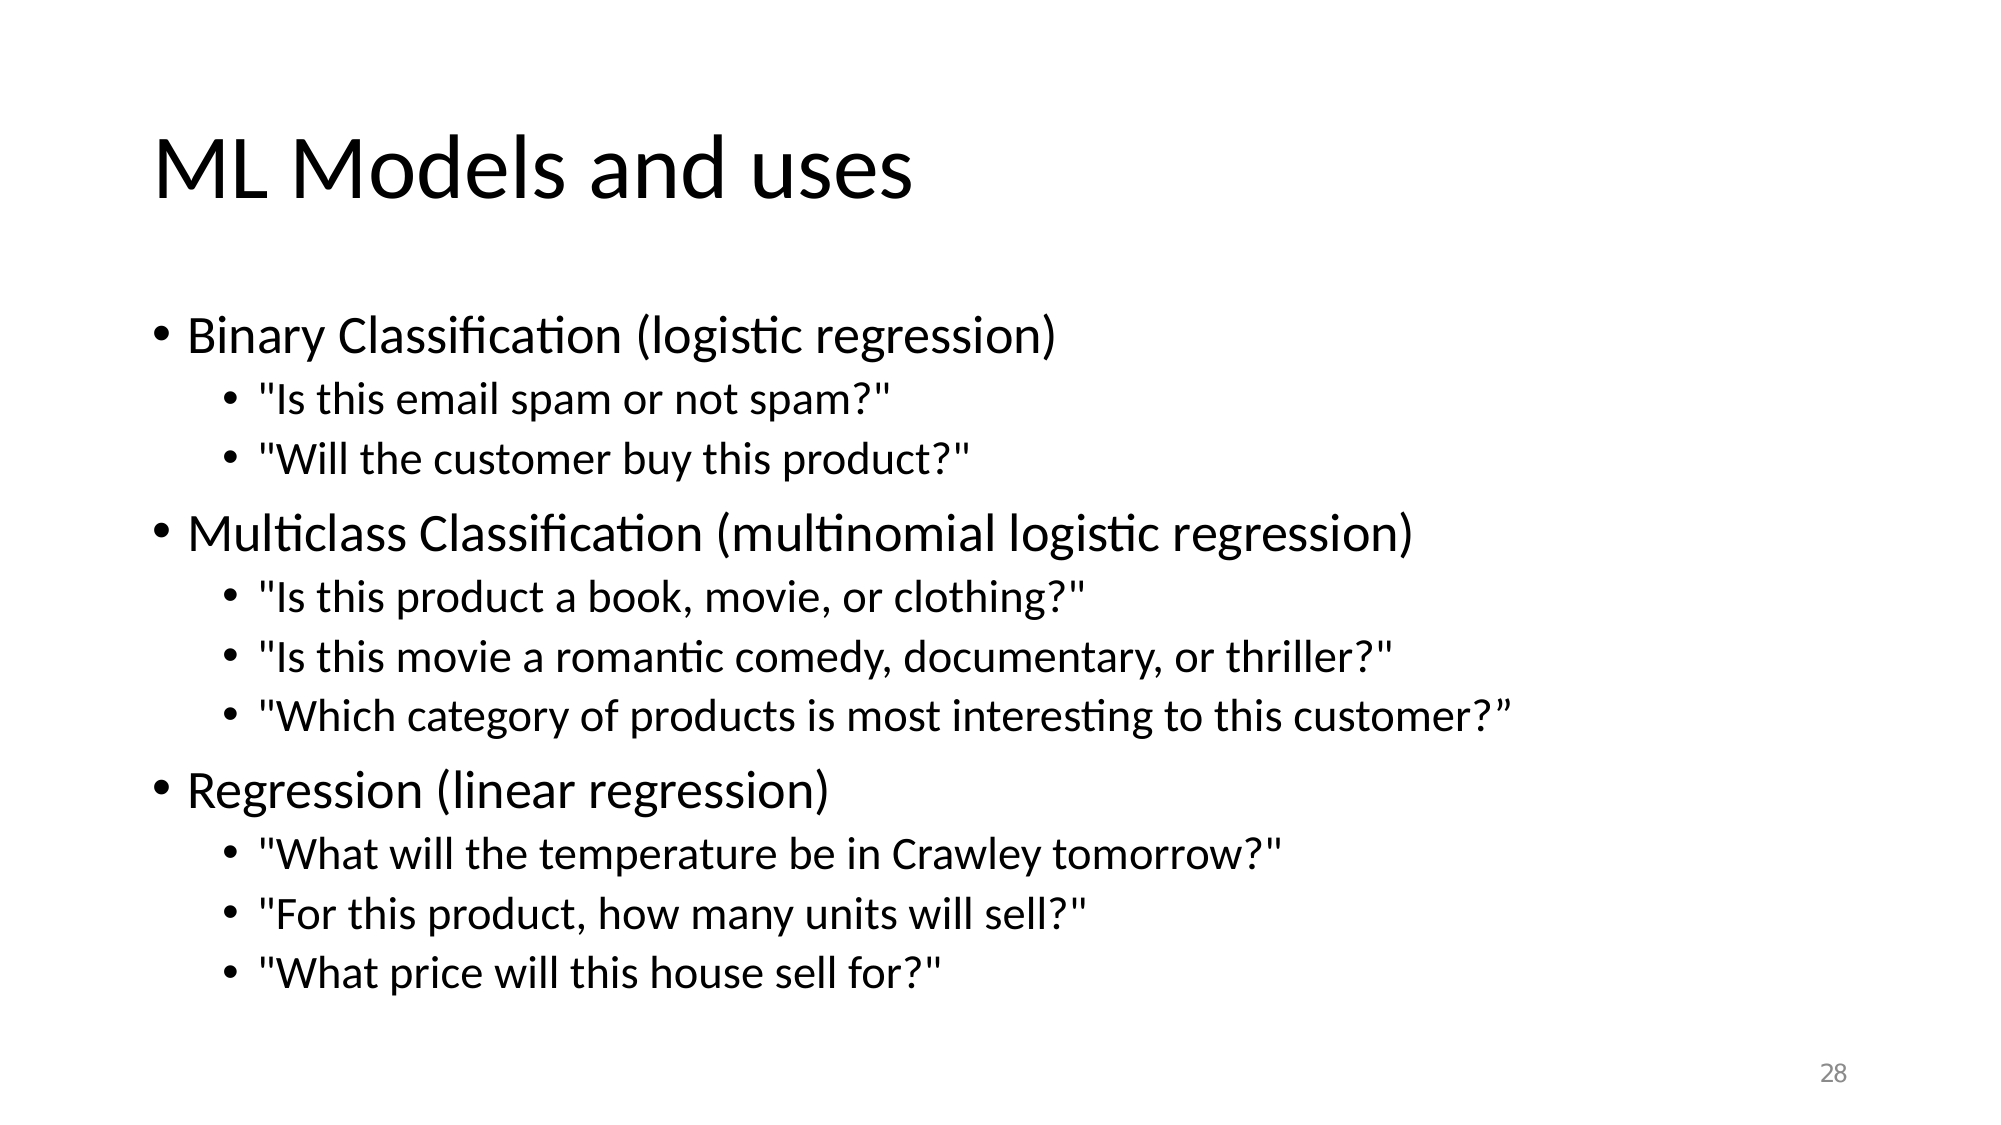

# ML Models and uses
Binary Classification (logistic regression)
"Is this email spam or not spam?"
"Will the customer buy this product?"
Multiclass Classification (multinomial logistic regression)
"Is this product a book, movie, or clothing?"
"Is this movie a romantic comedy, documentary, or thriller?"
"Which category of products is most interesting to this customer?”
Regression (linear regression)
"What will the temperature be in Crawley tomorrow?"
"For this product, how many units will sell?"
"What price will this house sell for?"

28